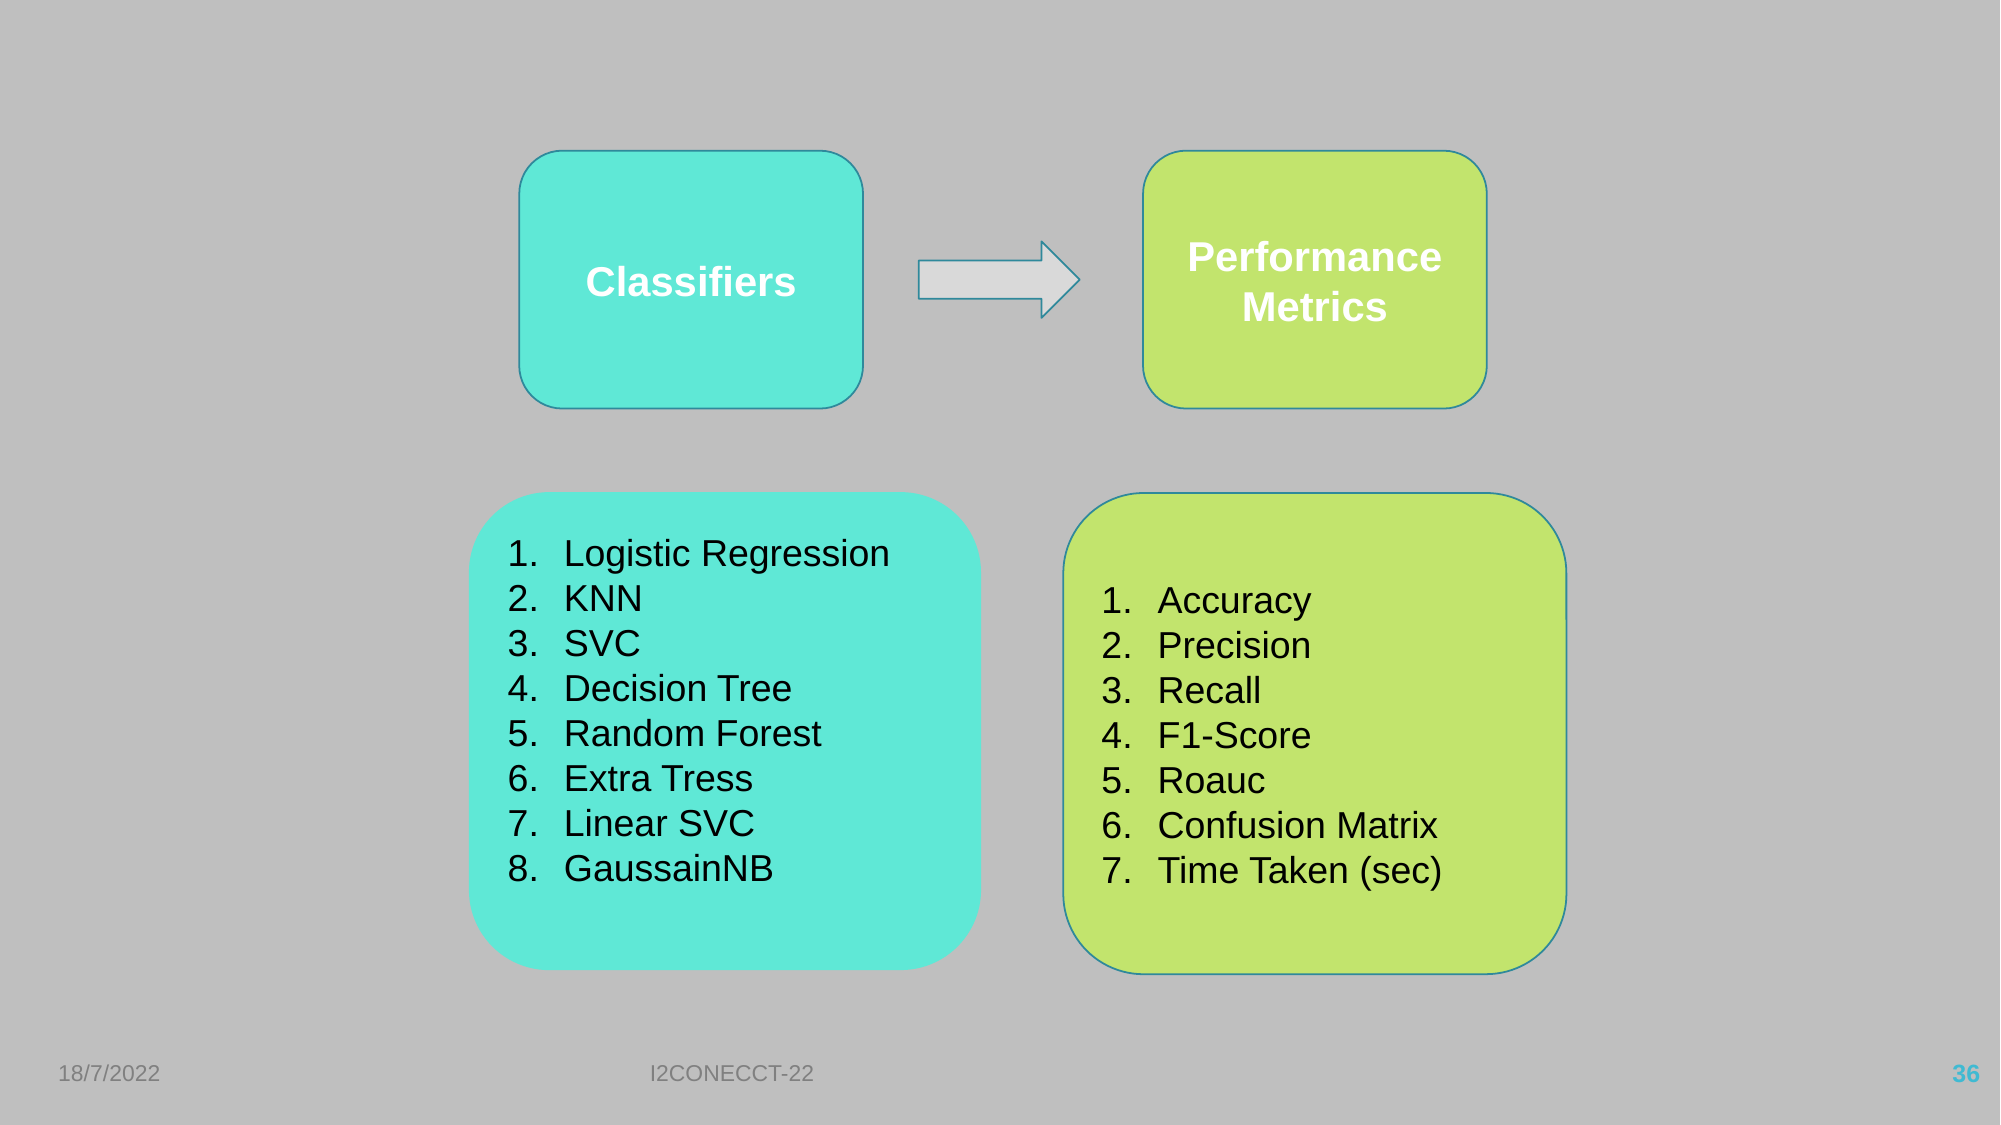

Classifiers

Performance Metrics

Logistic Regression
KNN
SVC
Decision Tree
Random Forest
Extra Tress
Linear SVC
GaussainNB

Accuracy
Precision
Recall
F1-Score
Roauc
Confusion Matrix
Time Taken (sec)

18/7/2022
I2CONECCT-22
36